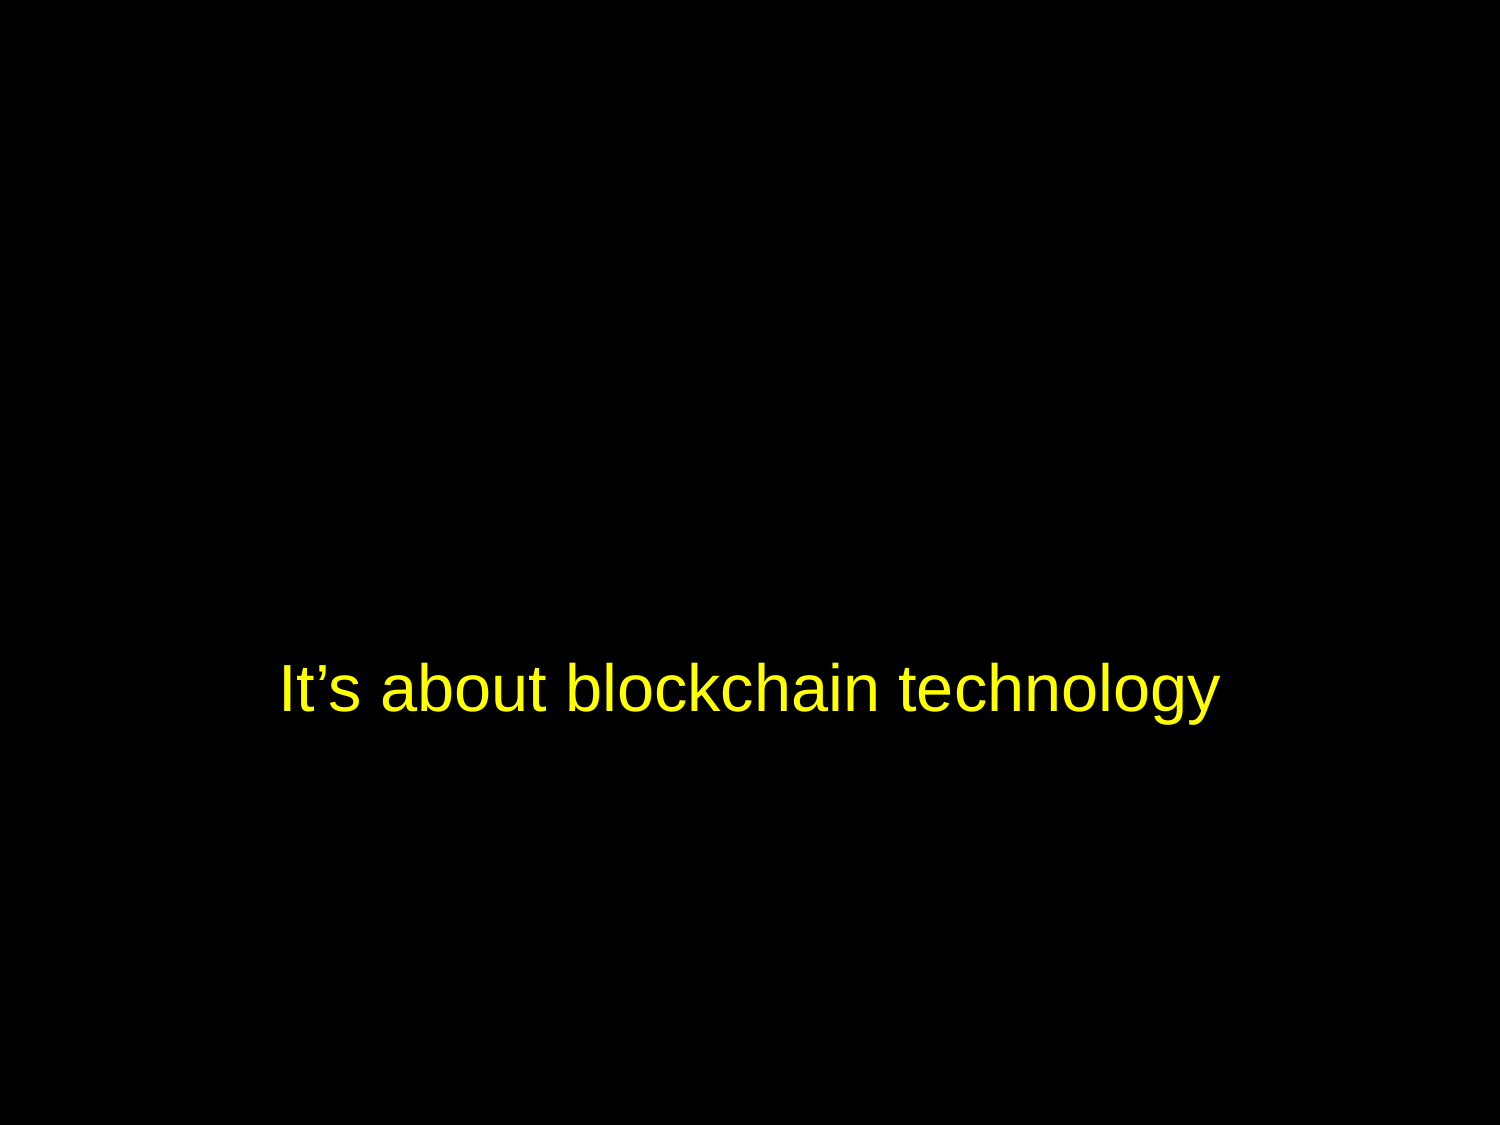

# This talk is not about Bitcoin
It’s about blockchain technology